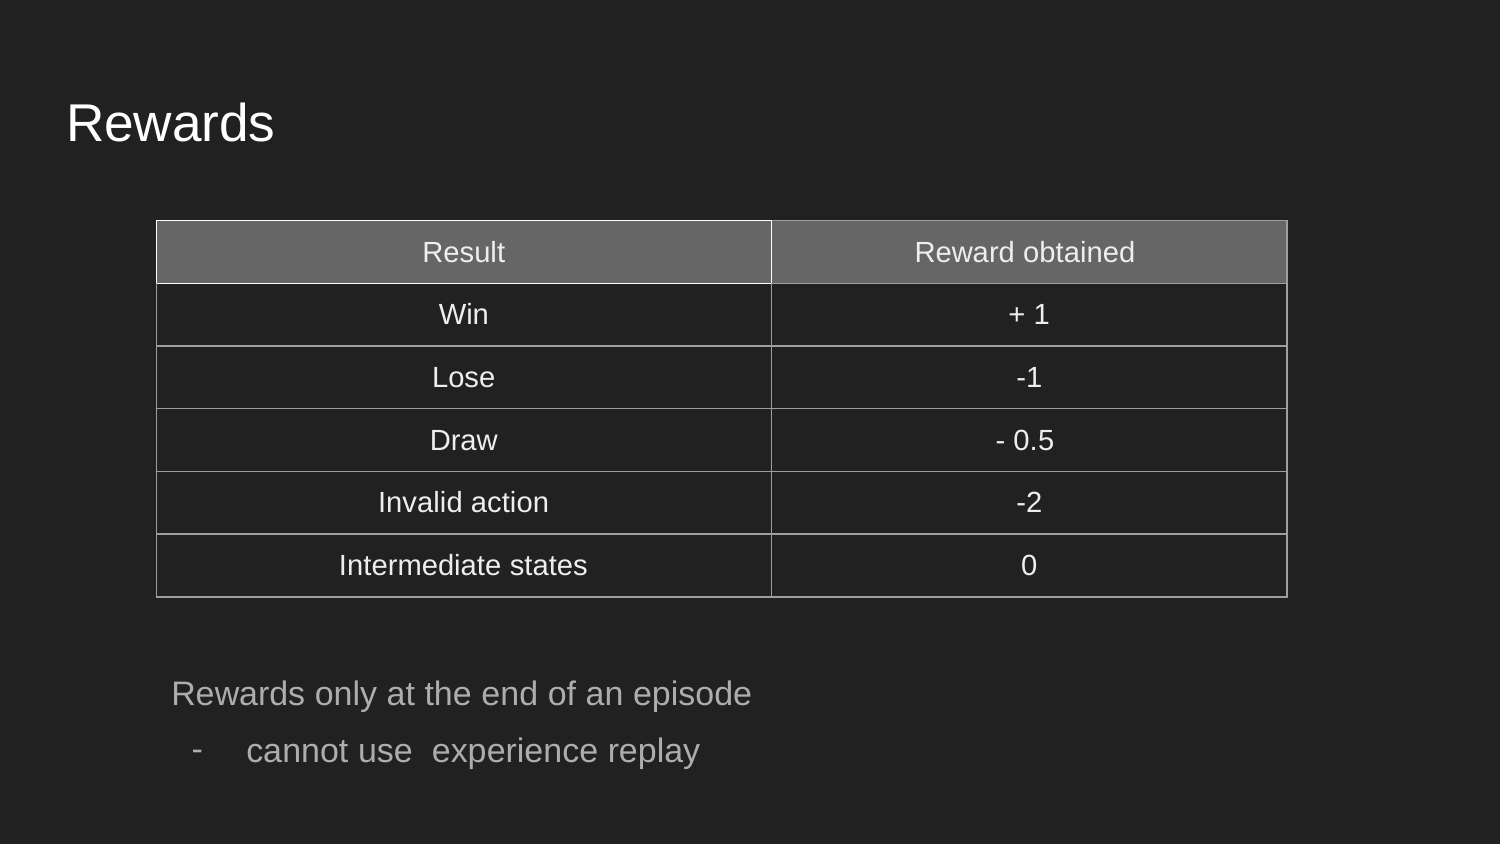

# Rewards
| Result | Reward obtained |
| --- | --- |
| Win | + 1 |
| Lose | -1 |
| Draw | - 0.5 |
| Invalid action | -2 |
| Intermediate states | 0 |
Rewards only at the end of an episode
cannot use  experience replay